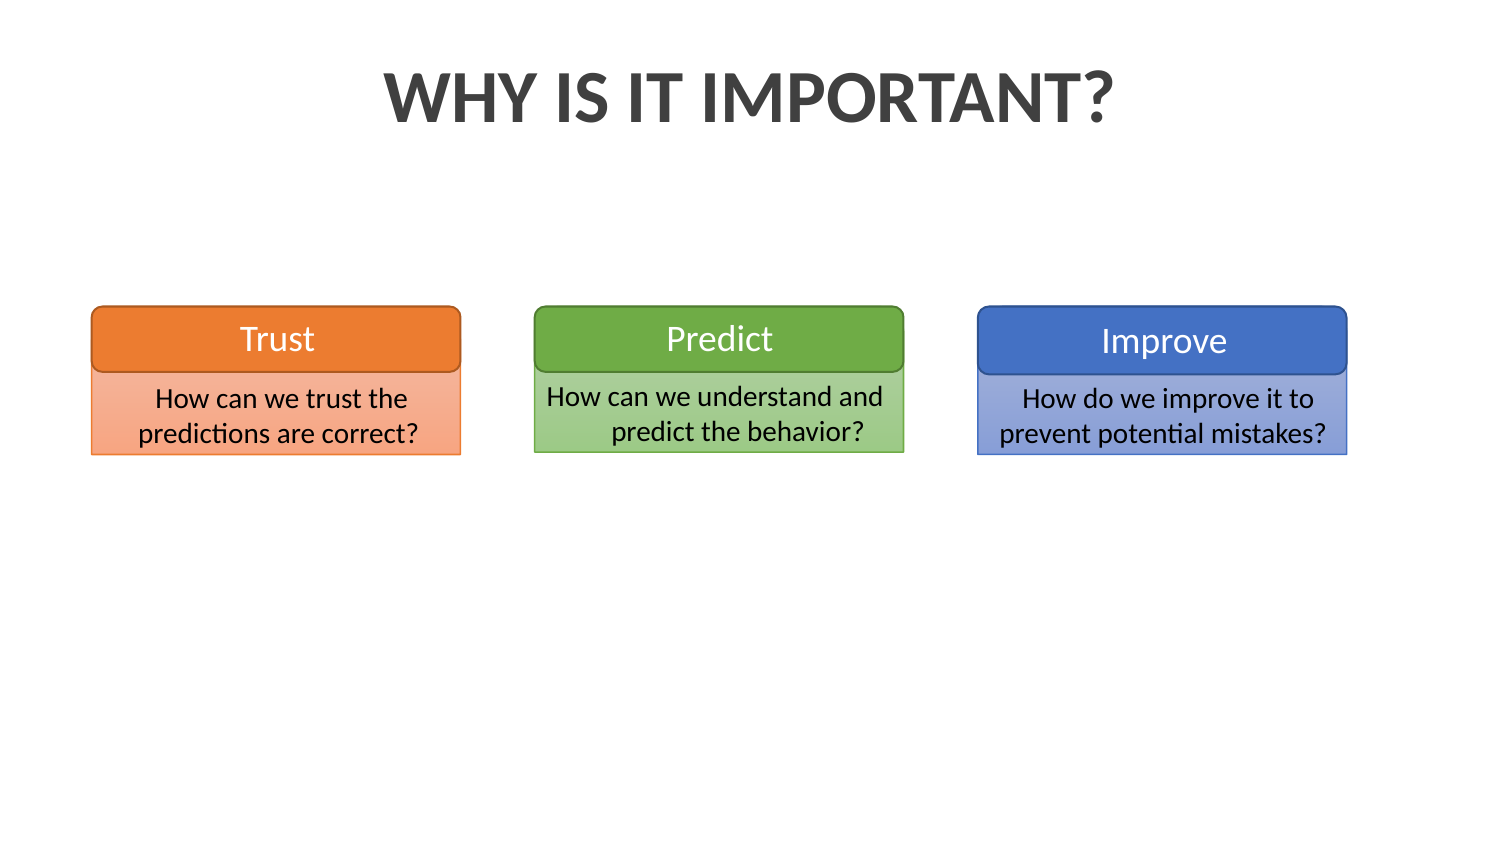

# WHY IS IT IMPORTANT?

Trust

Predict
Improve

How can we understand and  predict the behavior?
How can we trust the  predictions are correct?
How do we improve it to  prevent potential mistakes?